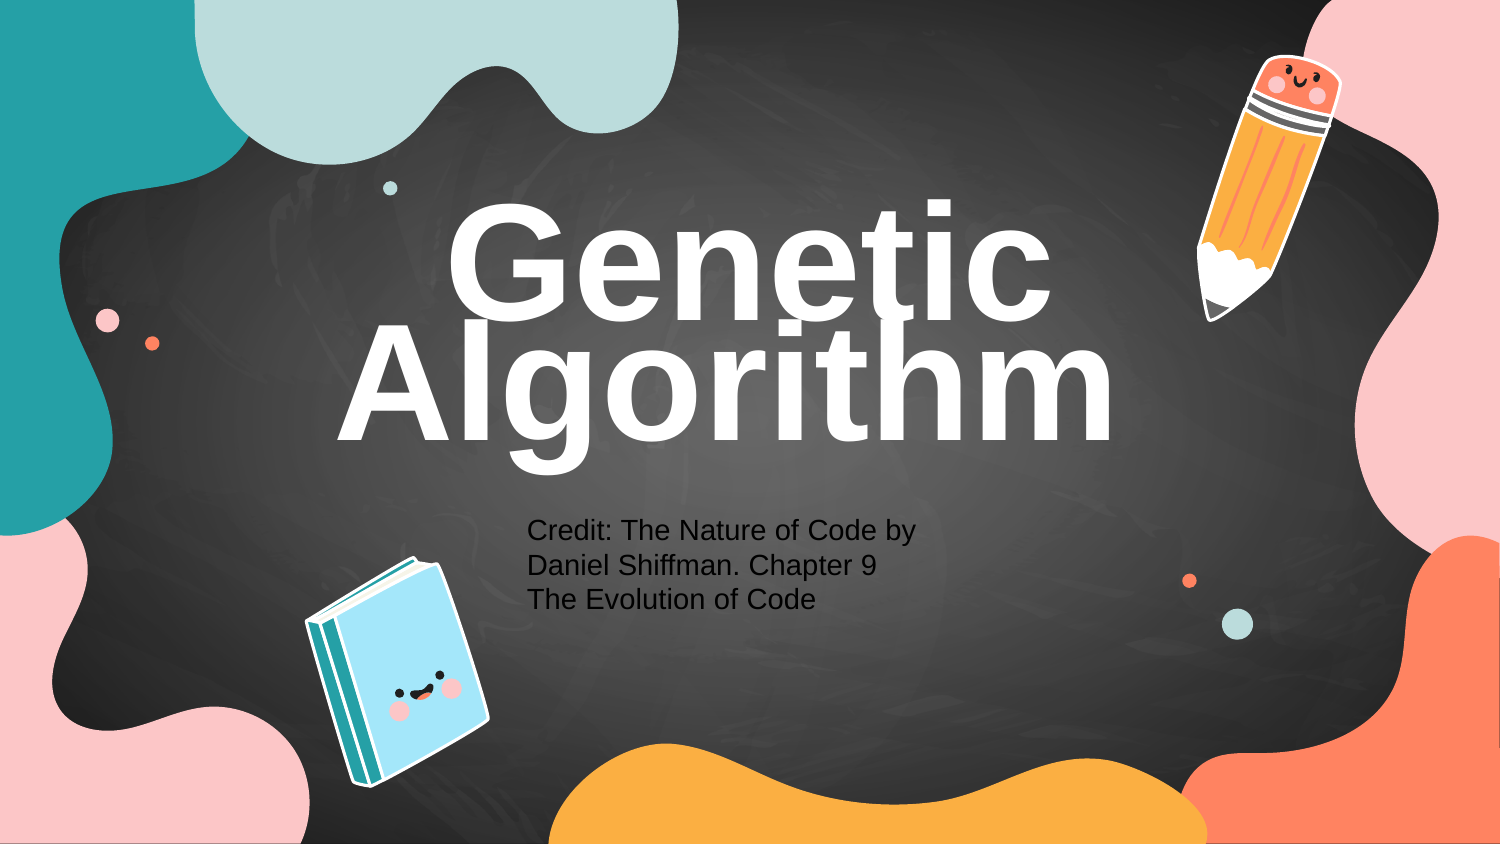

# Genetic Algorithm
Credit: The Nature of Code by Daniel Shiffman. Chapter 9 The Evolution of Code